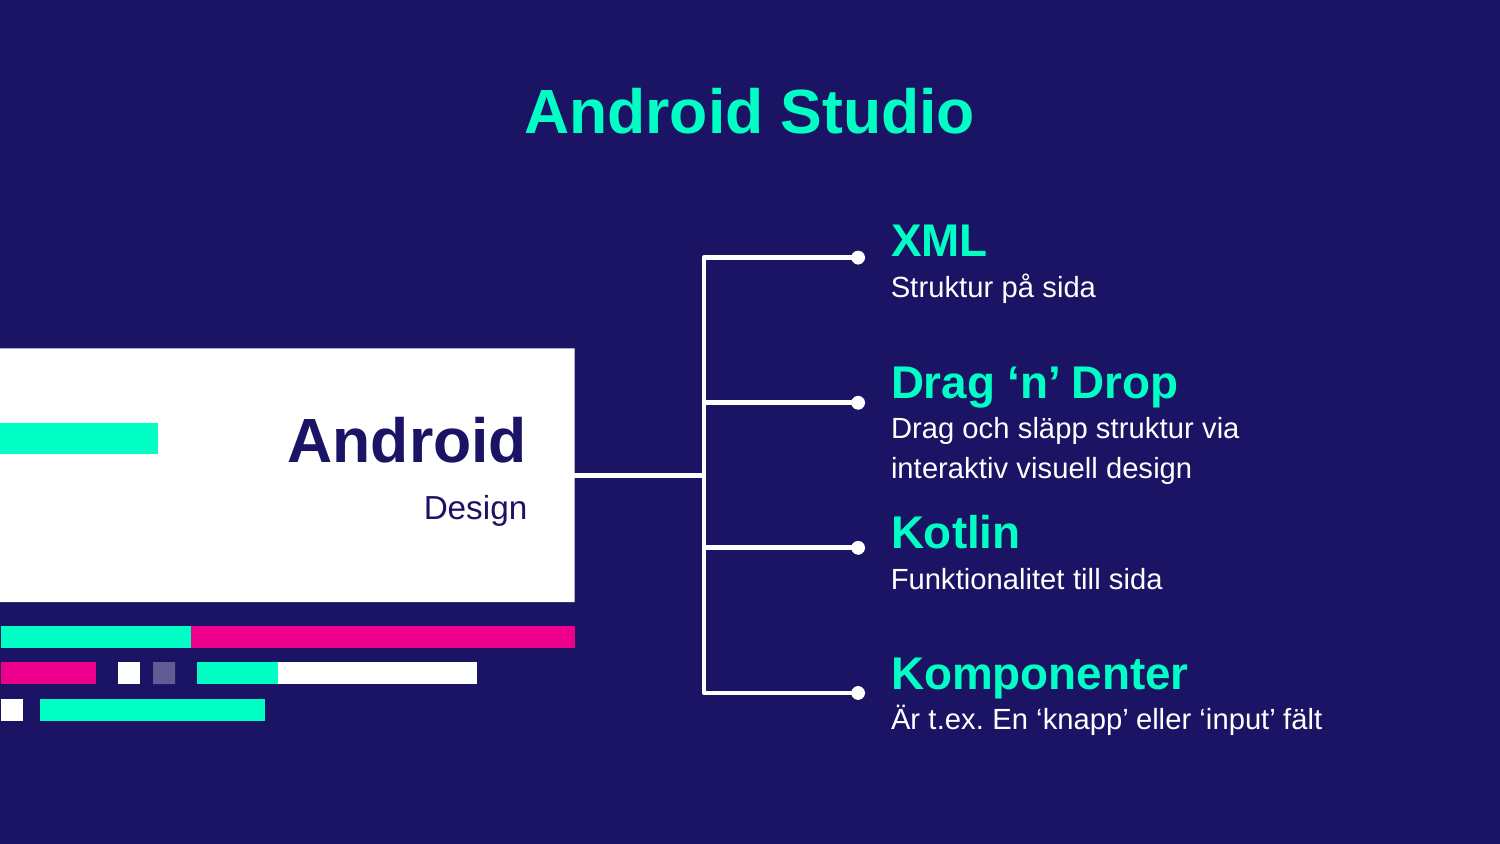

# Android Studio
XML
Struktur på sida

Drag ‘n’ Drop
Android
Drag och släpp struktur via interaktiv visuell design

Design
Kotlin
Funktionalitet till sida

Komponenter

Är t.ex. En ‘knapp’ eller ‘input’ fält